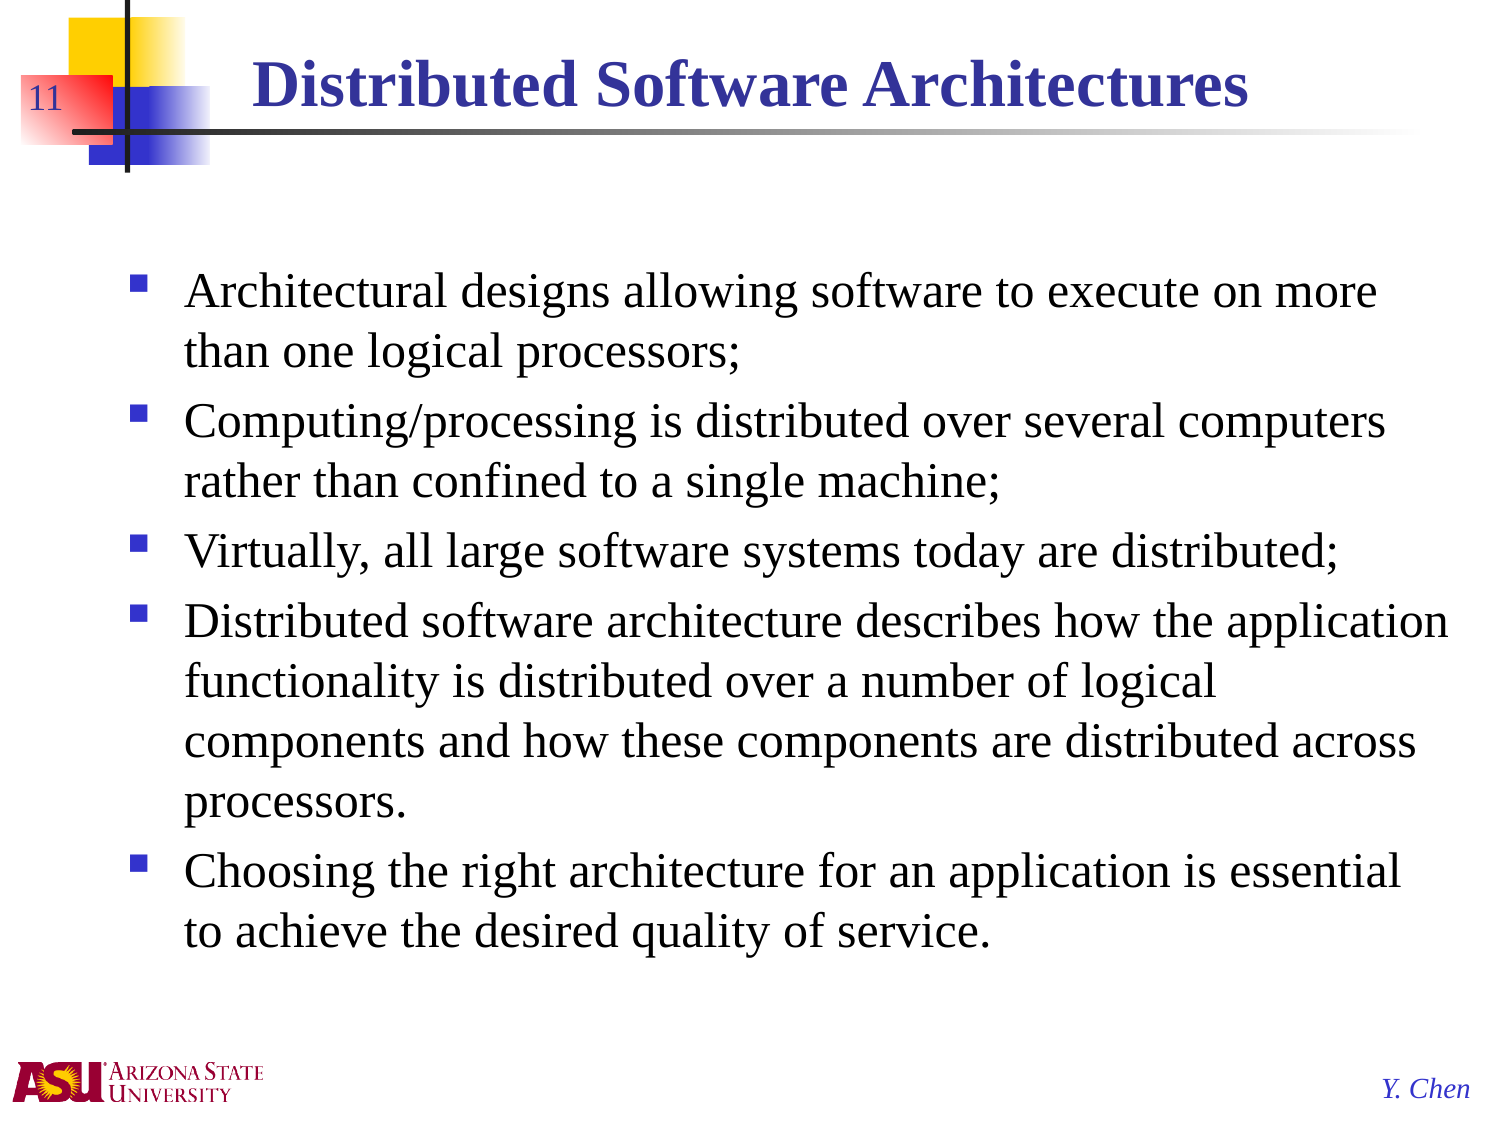

# Distributed Software Architectures
11
Architectural designs allowing software to execute on more than one logical processors;
Computing/processing is distributed over several computers rather than confined to a single machine;
Virtually, all large software systems today are distributed;
Distributed software architecture describes how the application functionality is distributed over a number of logical components and how these components are distributed across processors.
Choosing the right architecture for an application is essential to achieve the desired quality of service.